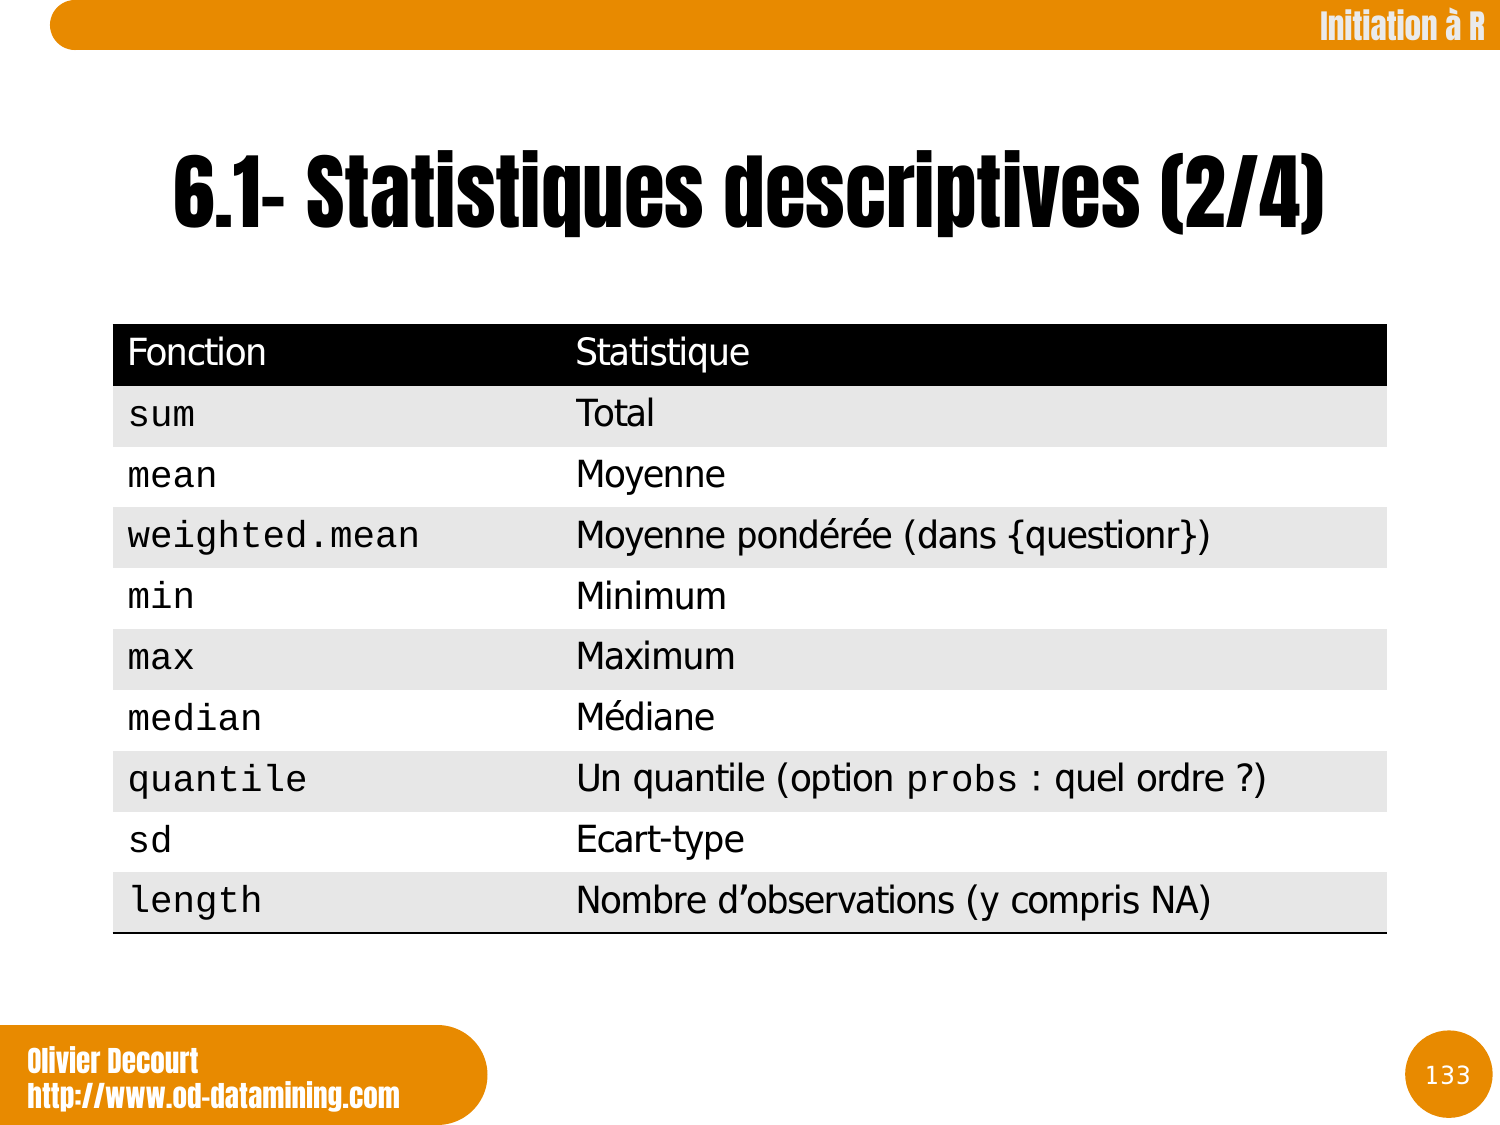

# 6.1- Statistiques descriptives (2/4)
| Fonction | Statistique |
| --- | --- |
| sum | Total |
| mean | Moyenne |
| weighted.mean | Moyenne pondérée (dans {questionr}) |
| min | Minimum |
| max | Maximum |
| median | Médiane |
| quantile | Un quantile (option probs : quel ordre ?) |
| sd | Ecart-type |
| length | Nombre d’observations (y compris NA) |